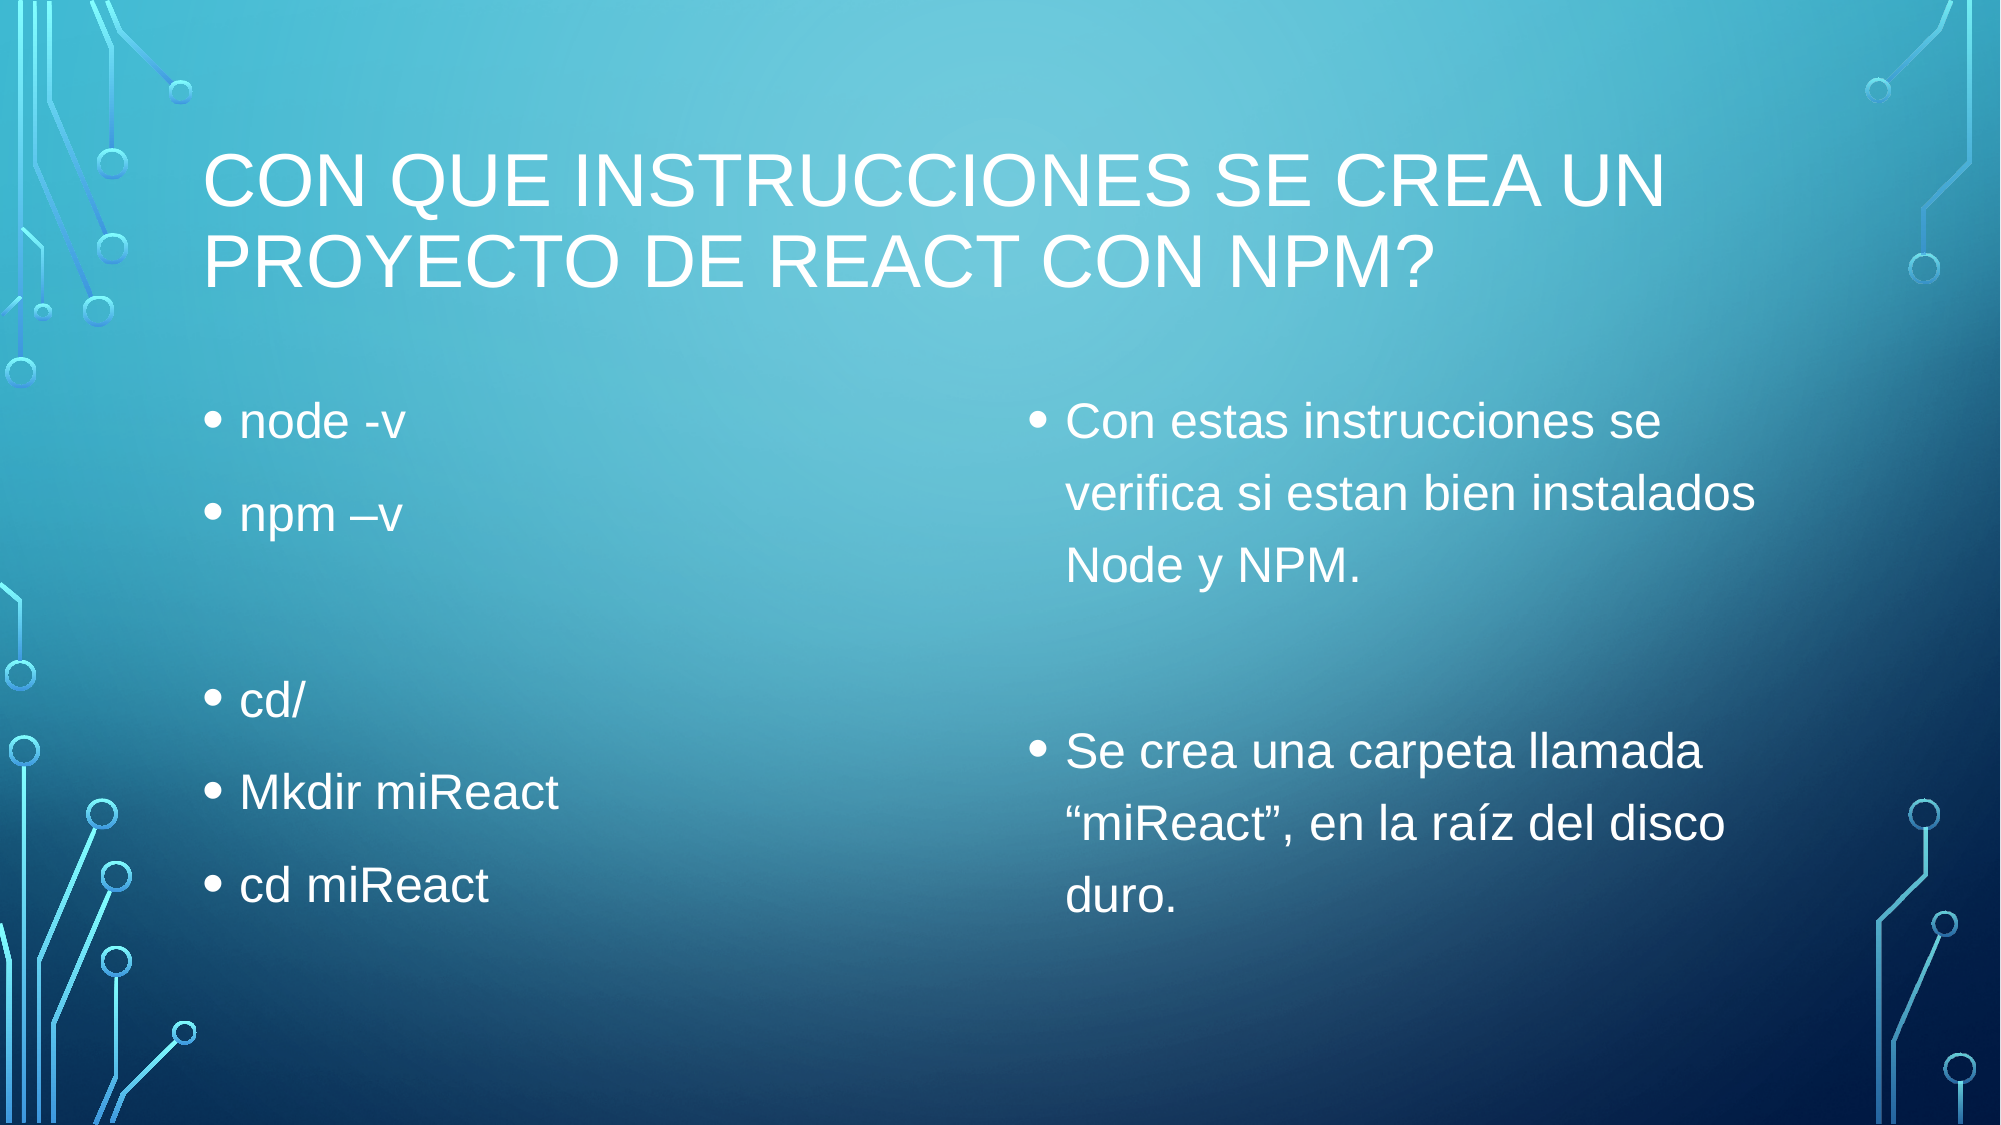

# Con que instrucciones se crea un proyecto de React con NPM?
node -v
npm –v

cd/
Mkdir miReact
cd miReact
Con estas instrucciones se verifica si estan bien instalados Node y NPM.

Se crea una carpeta llamada “miReact”, en la raíz del disco duro.